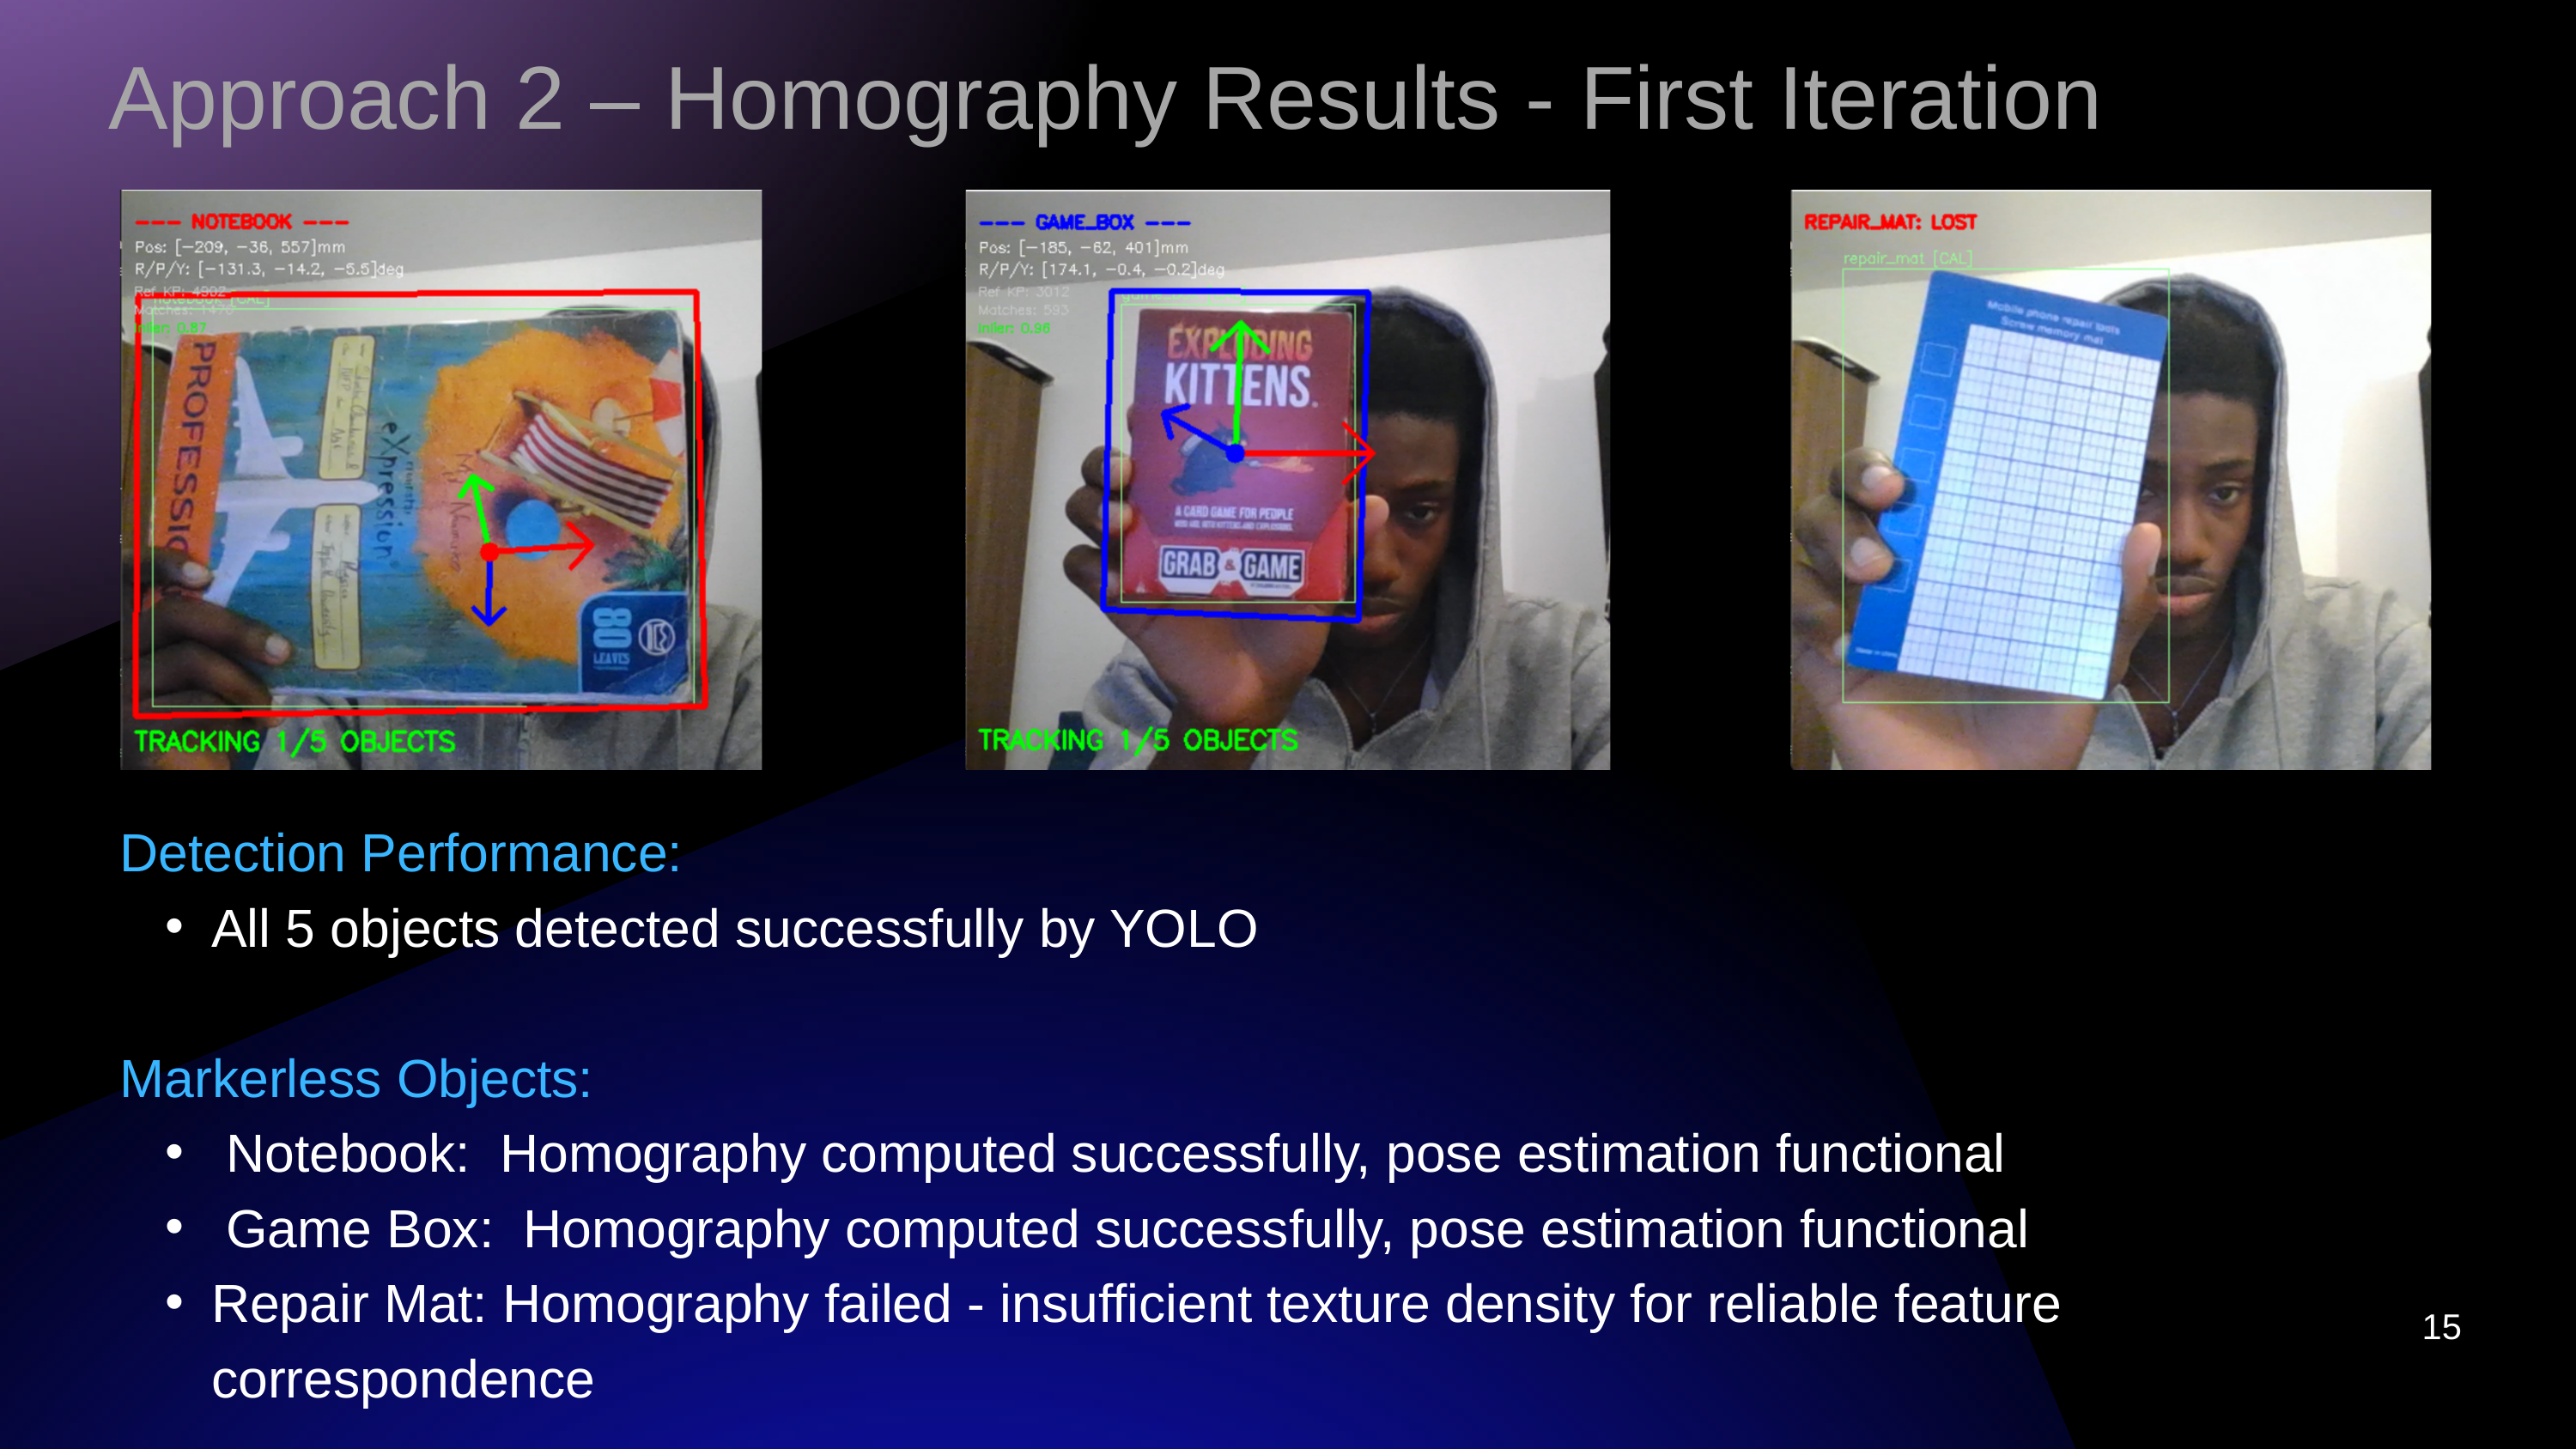

Approach 2 – Homography Results - First Iteration

Detection Performance:
All 5 objects detected successfully by YOLO

Markerless Objects:
 Notebook:  Homography computed successfully, pose estimation functional
 Game Box:  Homography computed successfully, pose estimation functional
Repair Mat: Homography failed - insufficient texture density for reliable feature correspondence

15